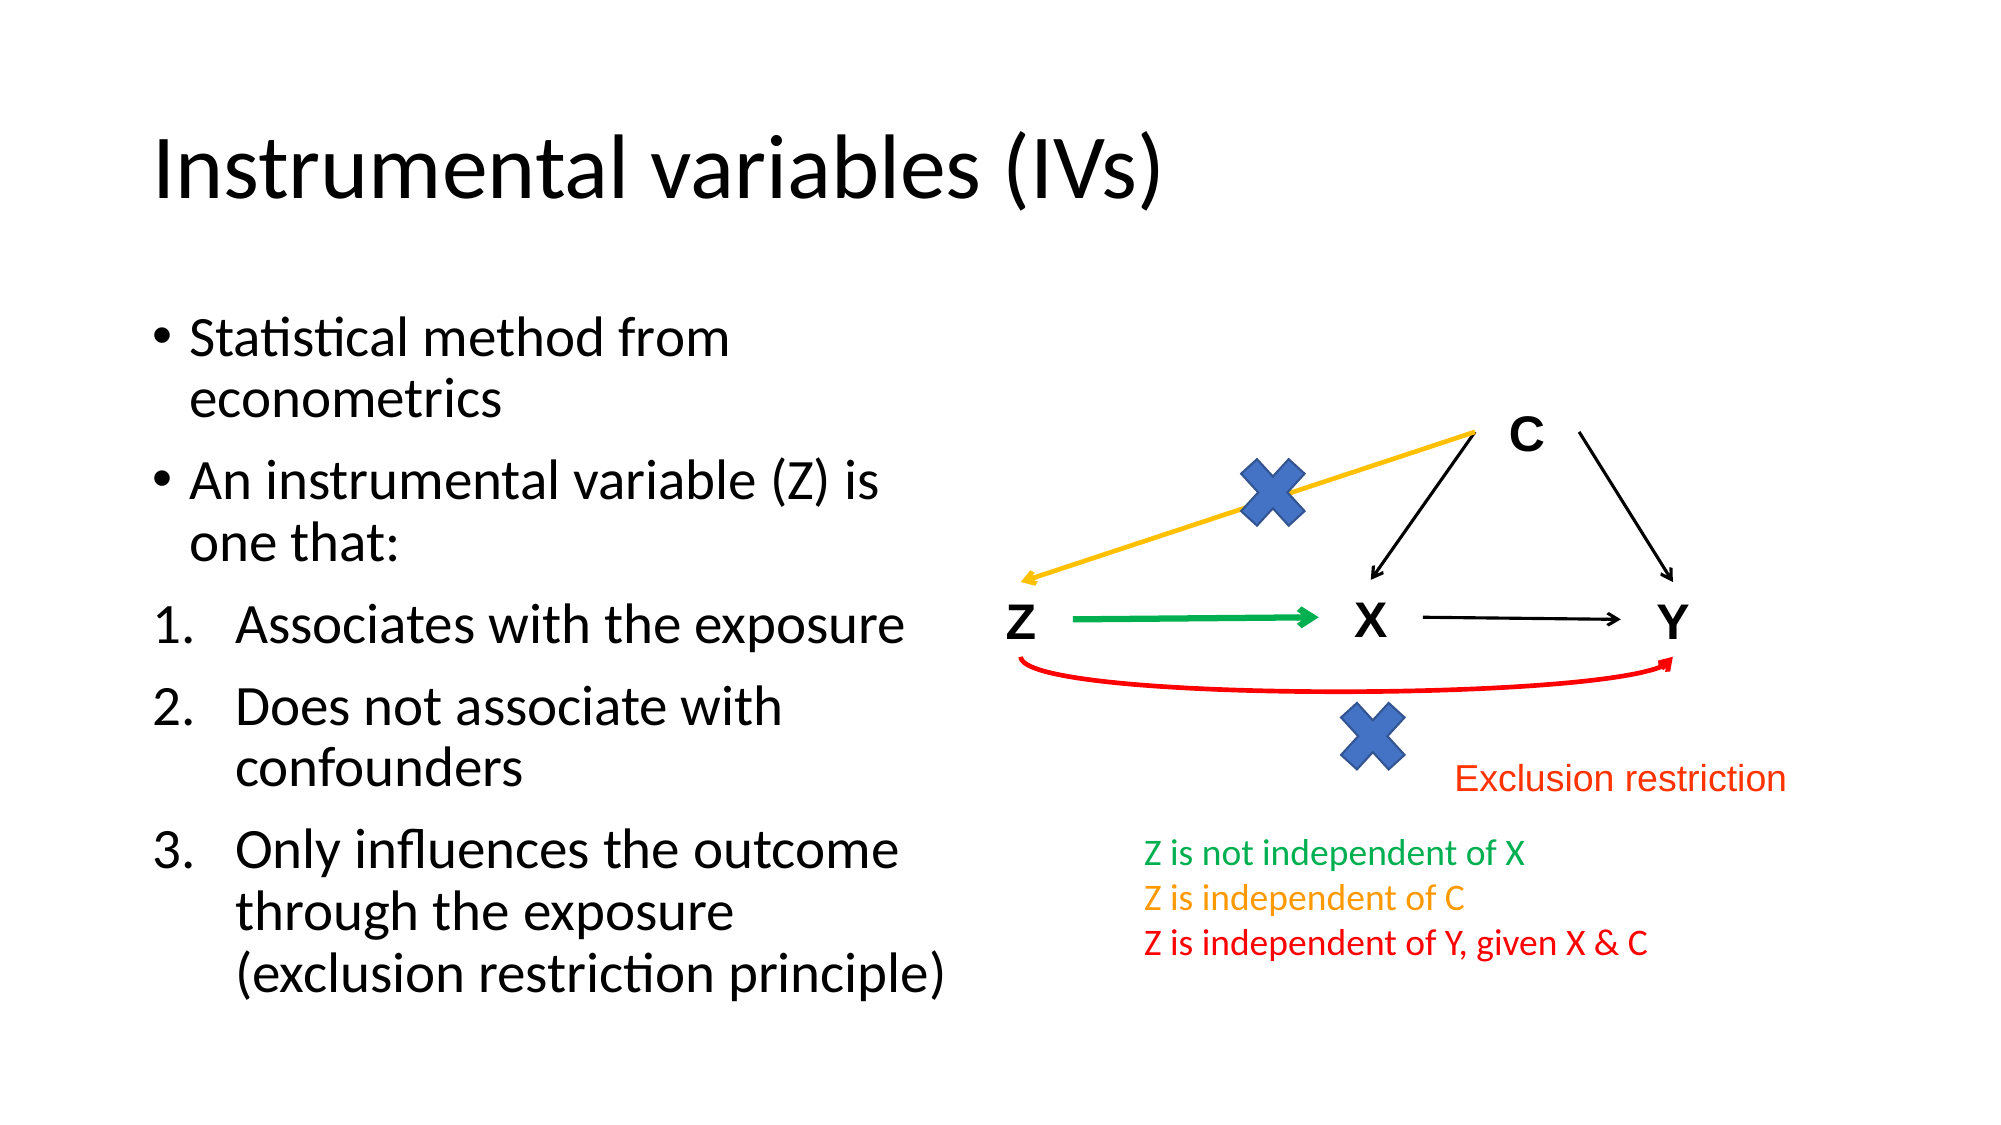

# Instrumental variables (IVs)
Statistical method from econometrics
An instrumental variable (Z) is one that:
Associates with the exposure
Does not associate with confounders
Only influences the outcome through the exposure (exclusion restriction principle)
C

X
Z
Y

Exclusion restriction
 Z is not independent of X
 Z is independent of C
 Z is independent of Y, given X & C